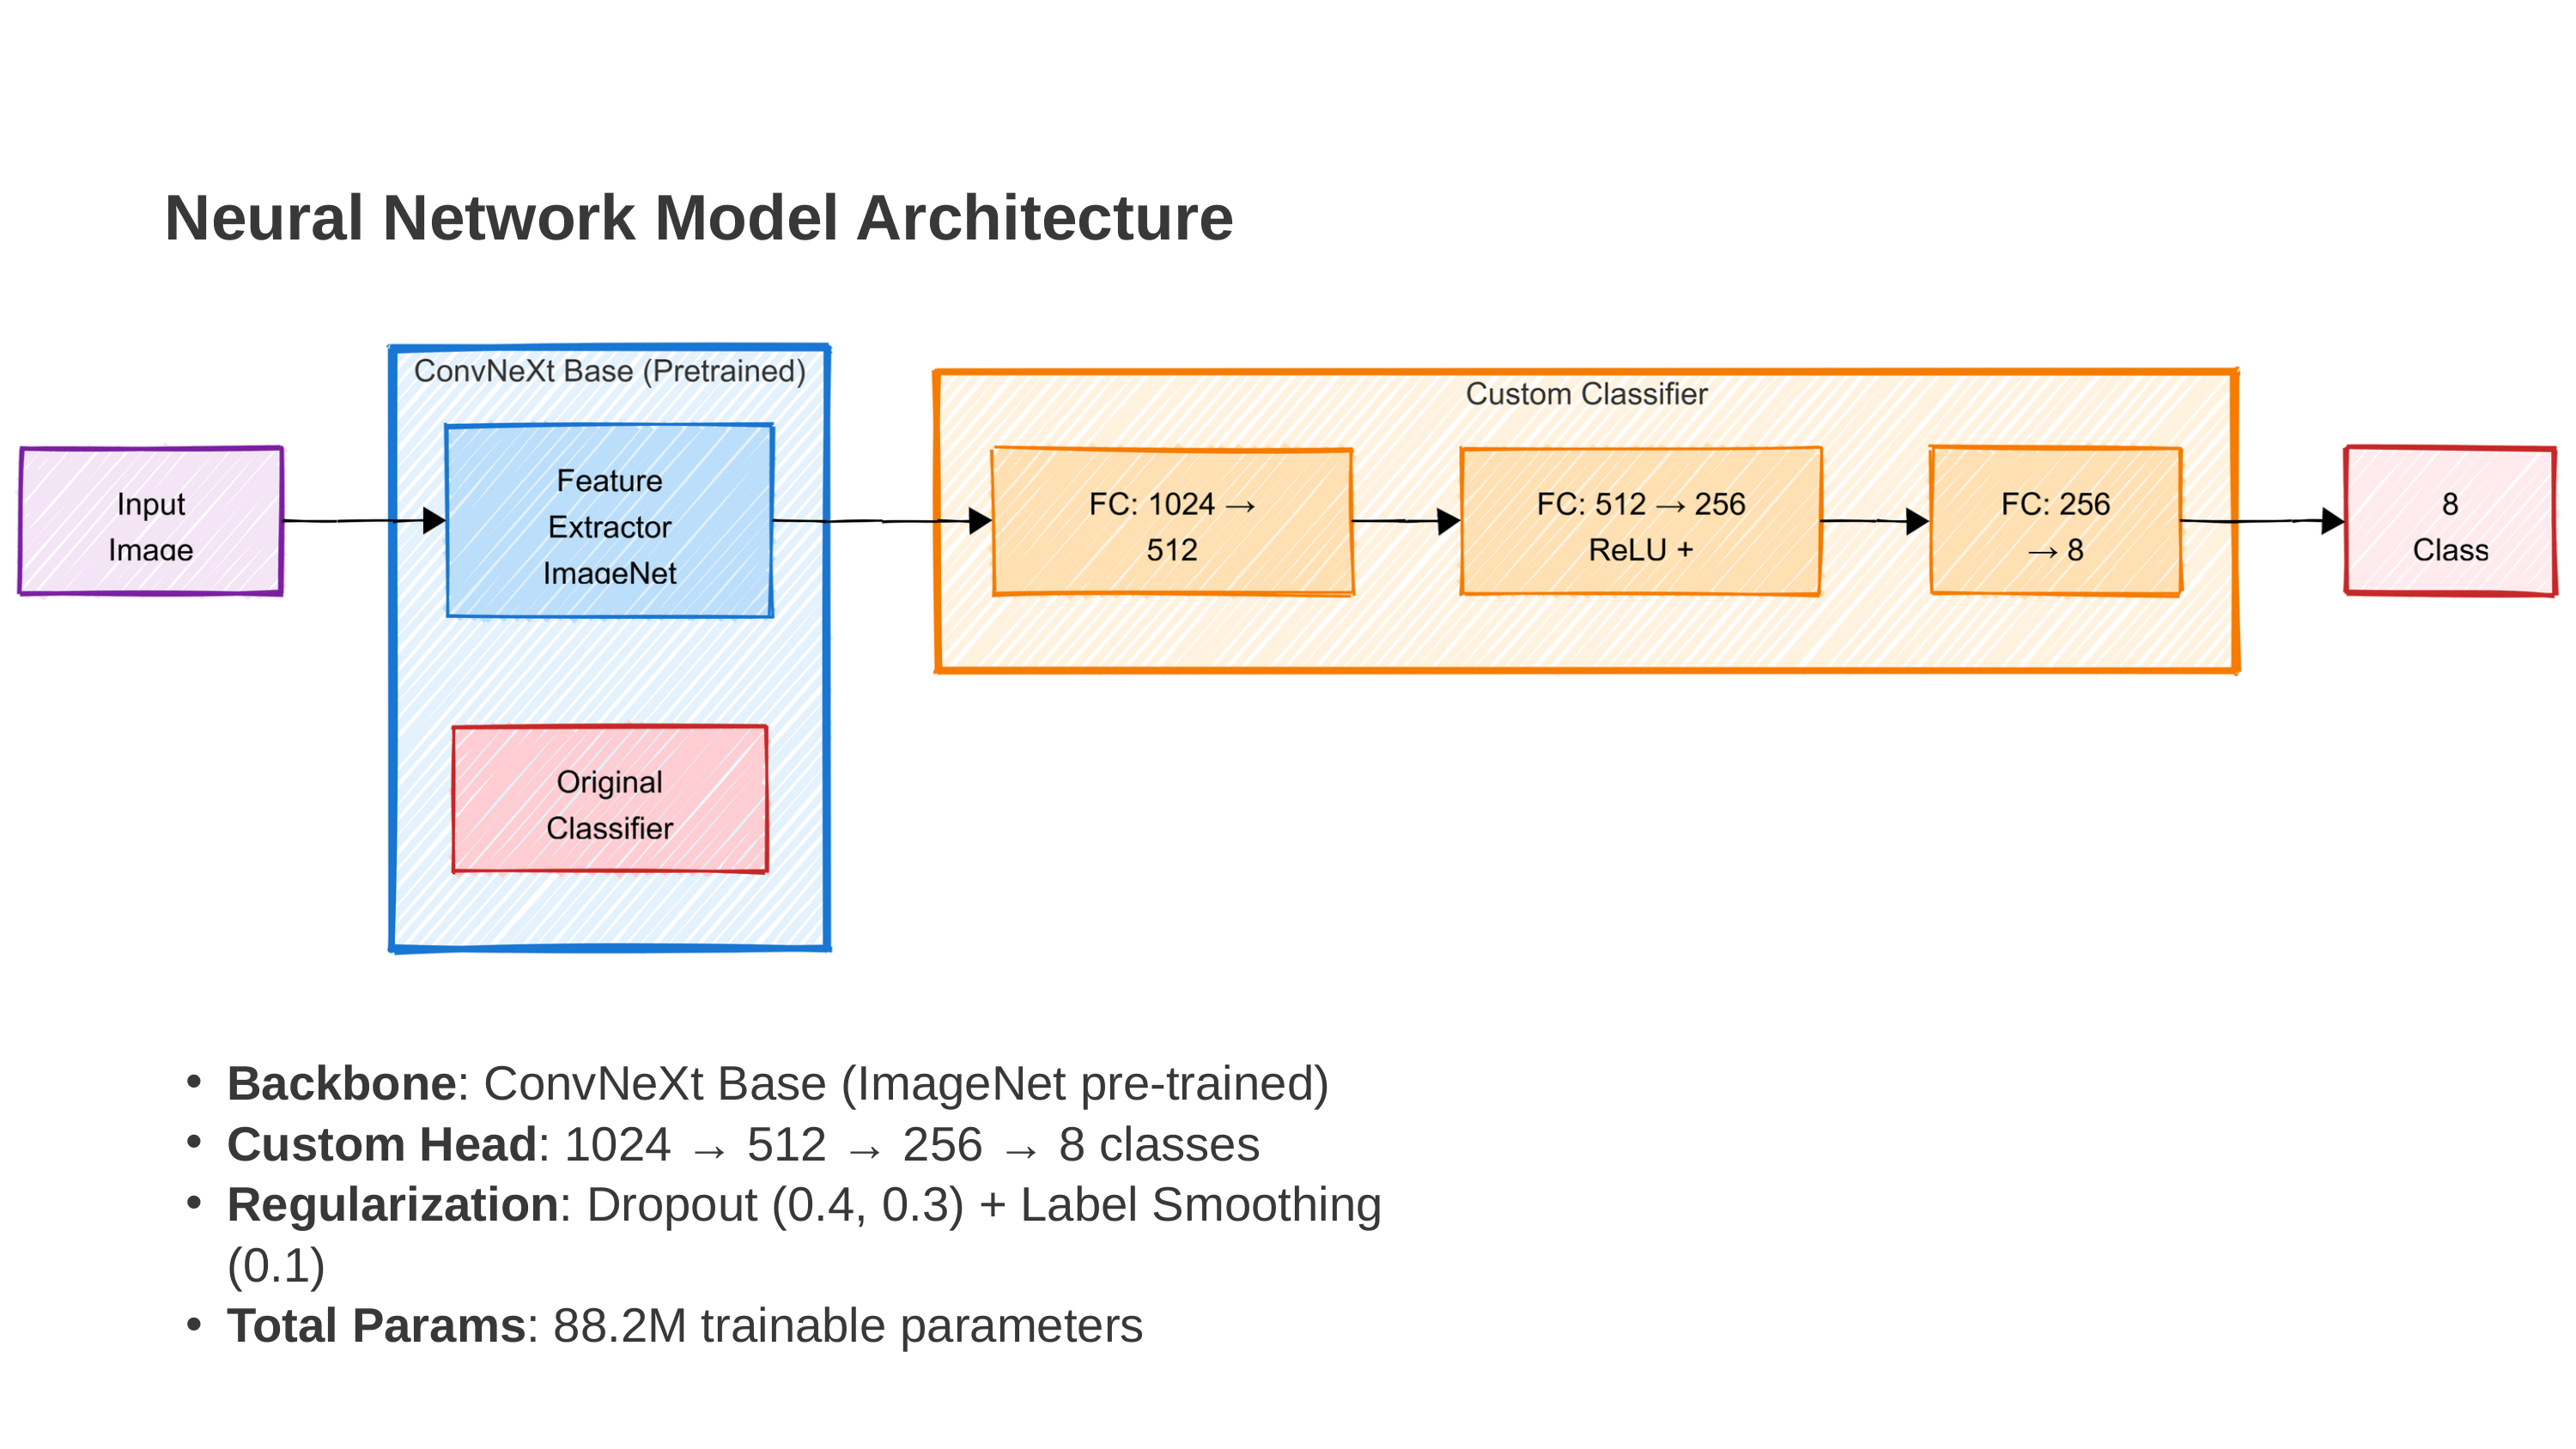

Neural Network Model Architecture

Backbone: ConvNeXt Base (ImageNet pre-trained)
Custom Head: 1024 → 512 → 256 → 8 classes
Regularization: Dropout (0.4, 0.3) + Label Smoothing (0.1)
Total Params: 88.2M trainable parameters